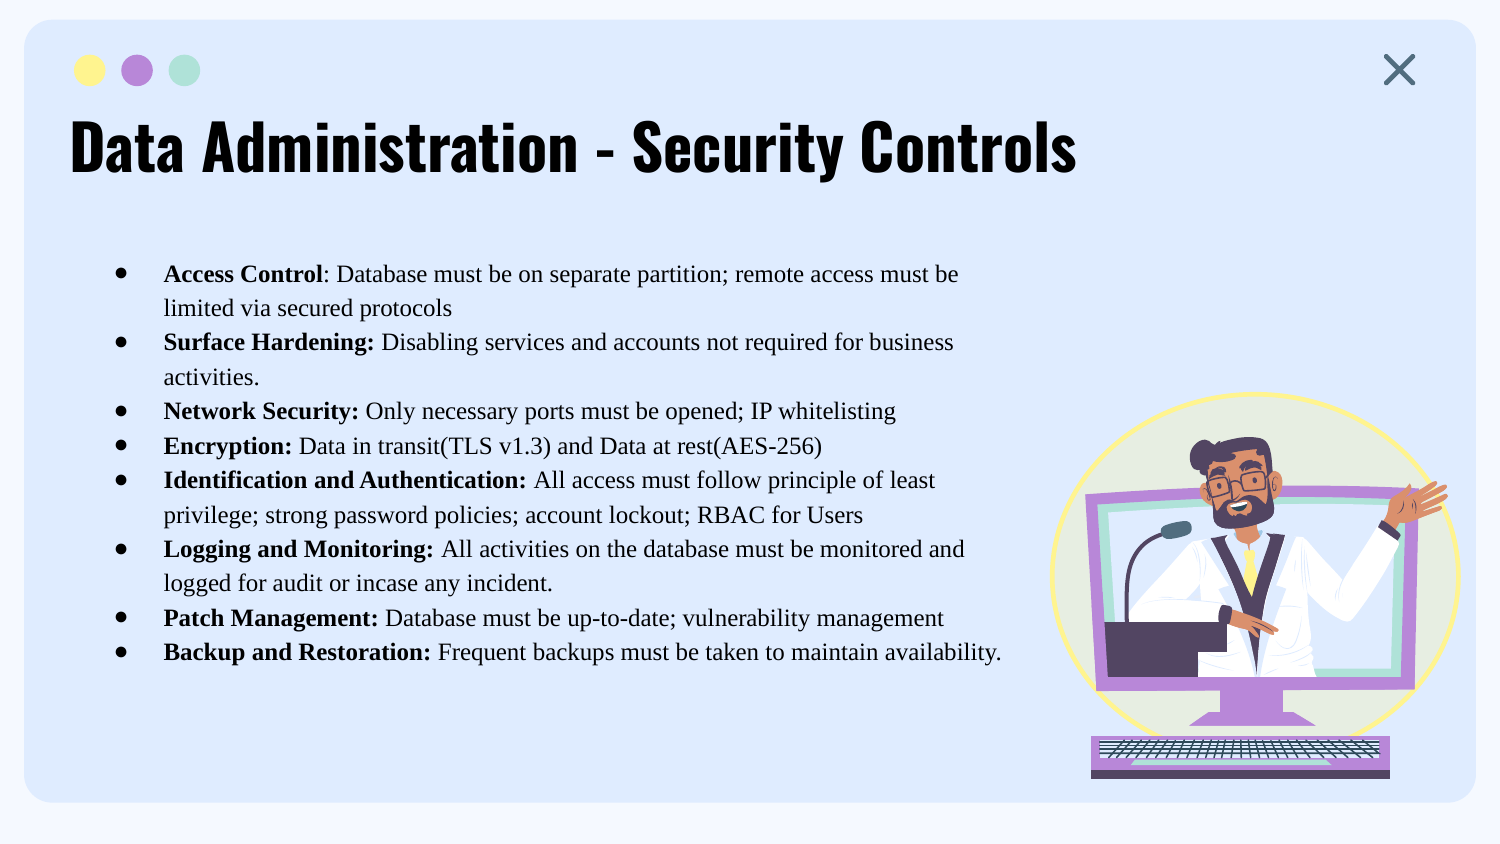

Data Administration - Security Controls

Access Control: Database must be on separate partition; remote access must be limited via secured protocols
Surface Hardening: Disabling services and accounts not required for business activities.
Network Security: Only necessary ports must be opened; IP whitelisting
Encryption: Data in transit(TLS v1.3) and Data at rest(AES-256)
Identification and Authentication: All access must follow principle of least privilege; strong password policies; account lockout; RBAC for Users
Logging and Monitoring: All activities on the database must be monitored and logged for audit or incase any incident.
Patch Management: Database must be up-to-date; vulnerability management
Backup and Restoration: Frequent backups must be taken to maintain availability.